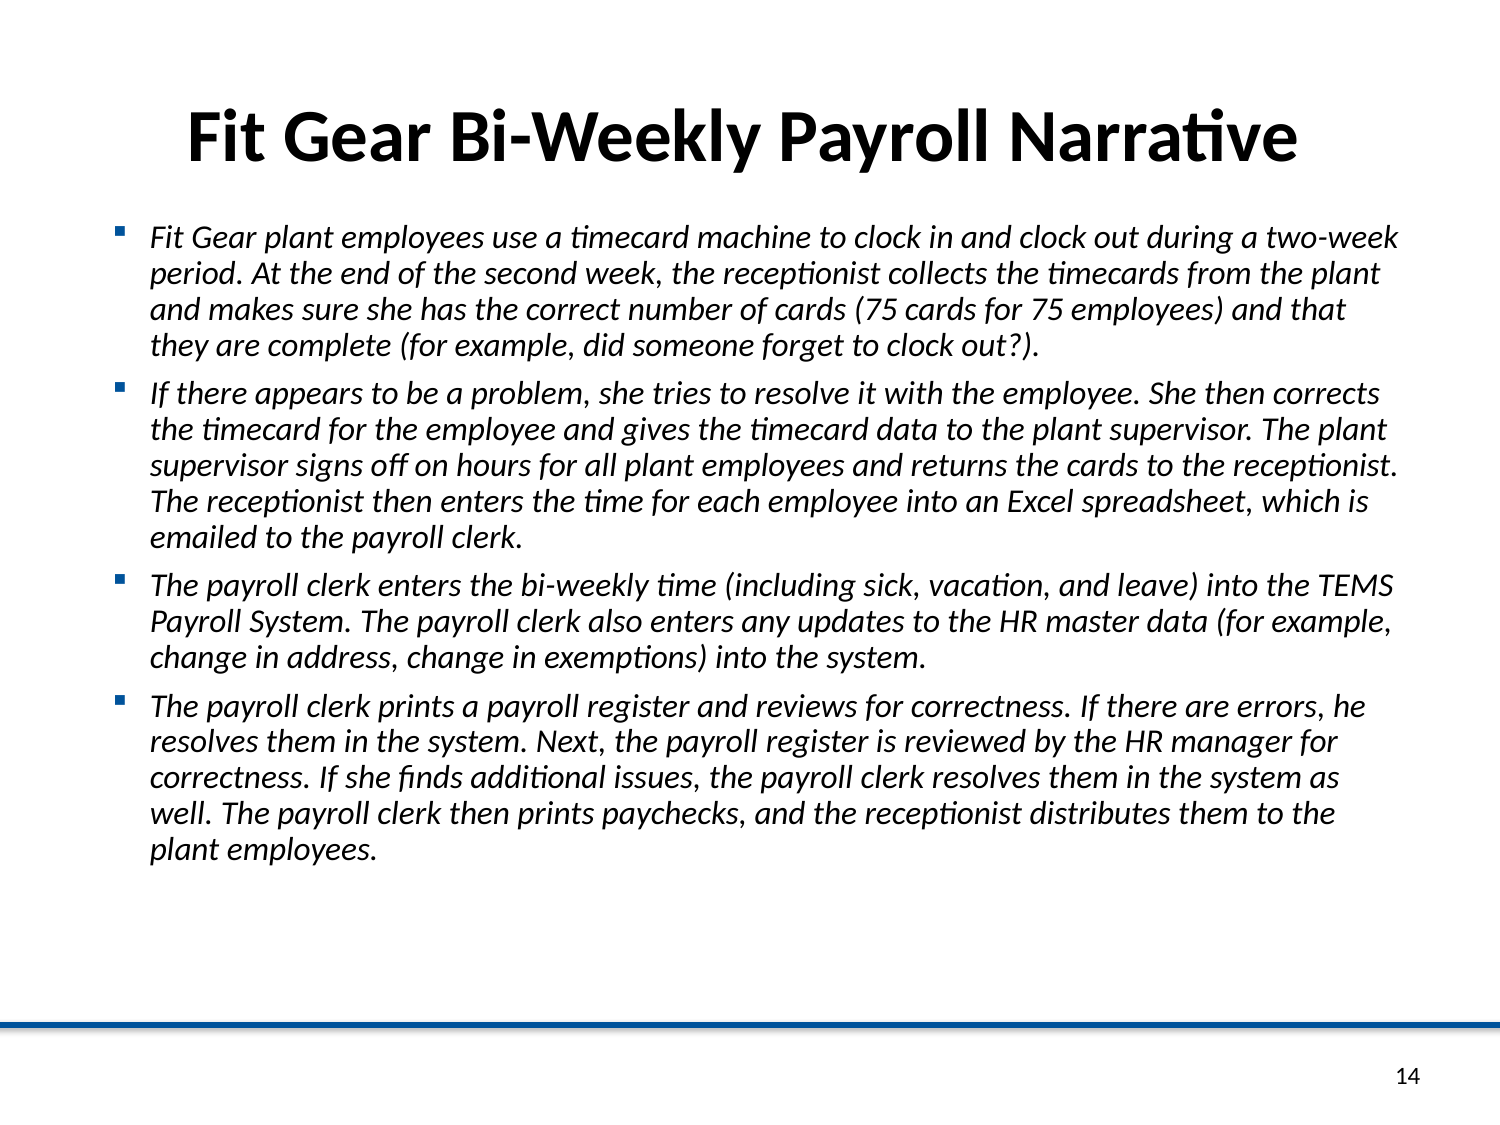

# Fit Gear Bi-Weekly Payroll Narrative
Fit Gear plant employees use a timecard machine to clock in and clock out during a two-week period. At the end of the second week, the receptionist collects the timecards from the plant and makes sure she has the correct number of cards (75 cards for 75 employees) and that they are complete (for example, did someone forget to clock out?).
If there appears to be a problem, she tries to resolve it with the employee. She then corrects the timecard for the employee and gives the timecard data to the plant supervisor. The plant supervisor signs off on hours for all plant employees and returns the cards to the receptionist. The receptionist then enters the time for each employee into an Excel spreadsheet, which is emailed to the payroll clerk.
The payroll clerk enters the bi-weekly time (including sick, vacation, and leave) into the TEMS Payroll System. The payroll clerk also enters any updates to the HR master data (for example, change in address, change in exemptions) into the system.
The payroll clerk prints a payroll register and reviews for correctness. If there are errors, he resolves them in the system. Next, the payroll register is reviewed by the HR manager for correctness. If she finds additional issues, the payroll clerk resolves them in the system as well. The payroll clerk then prints paychecks, and the receptionist distributes them to the plant employees.

14